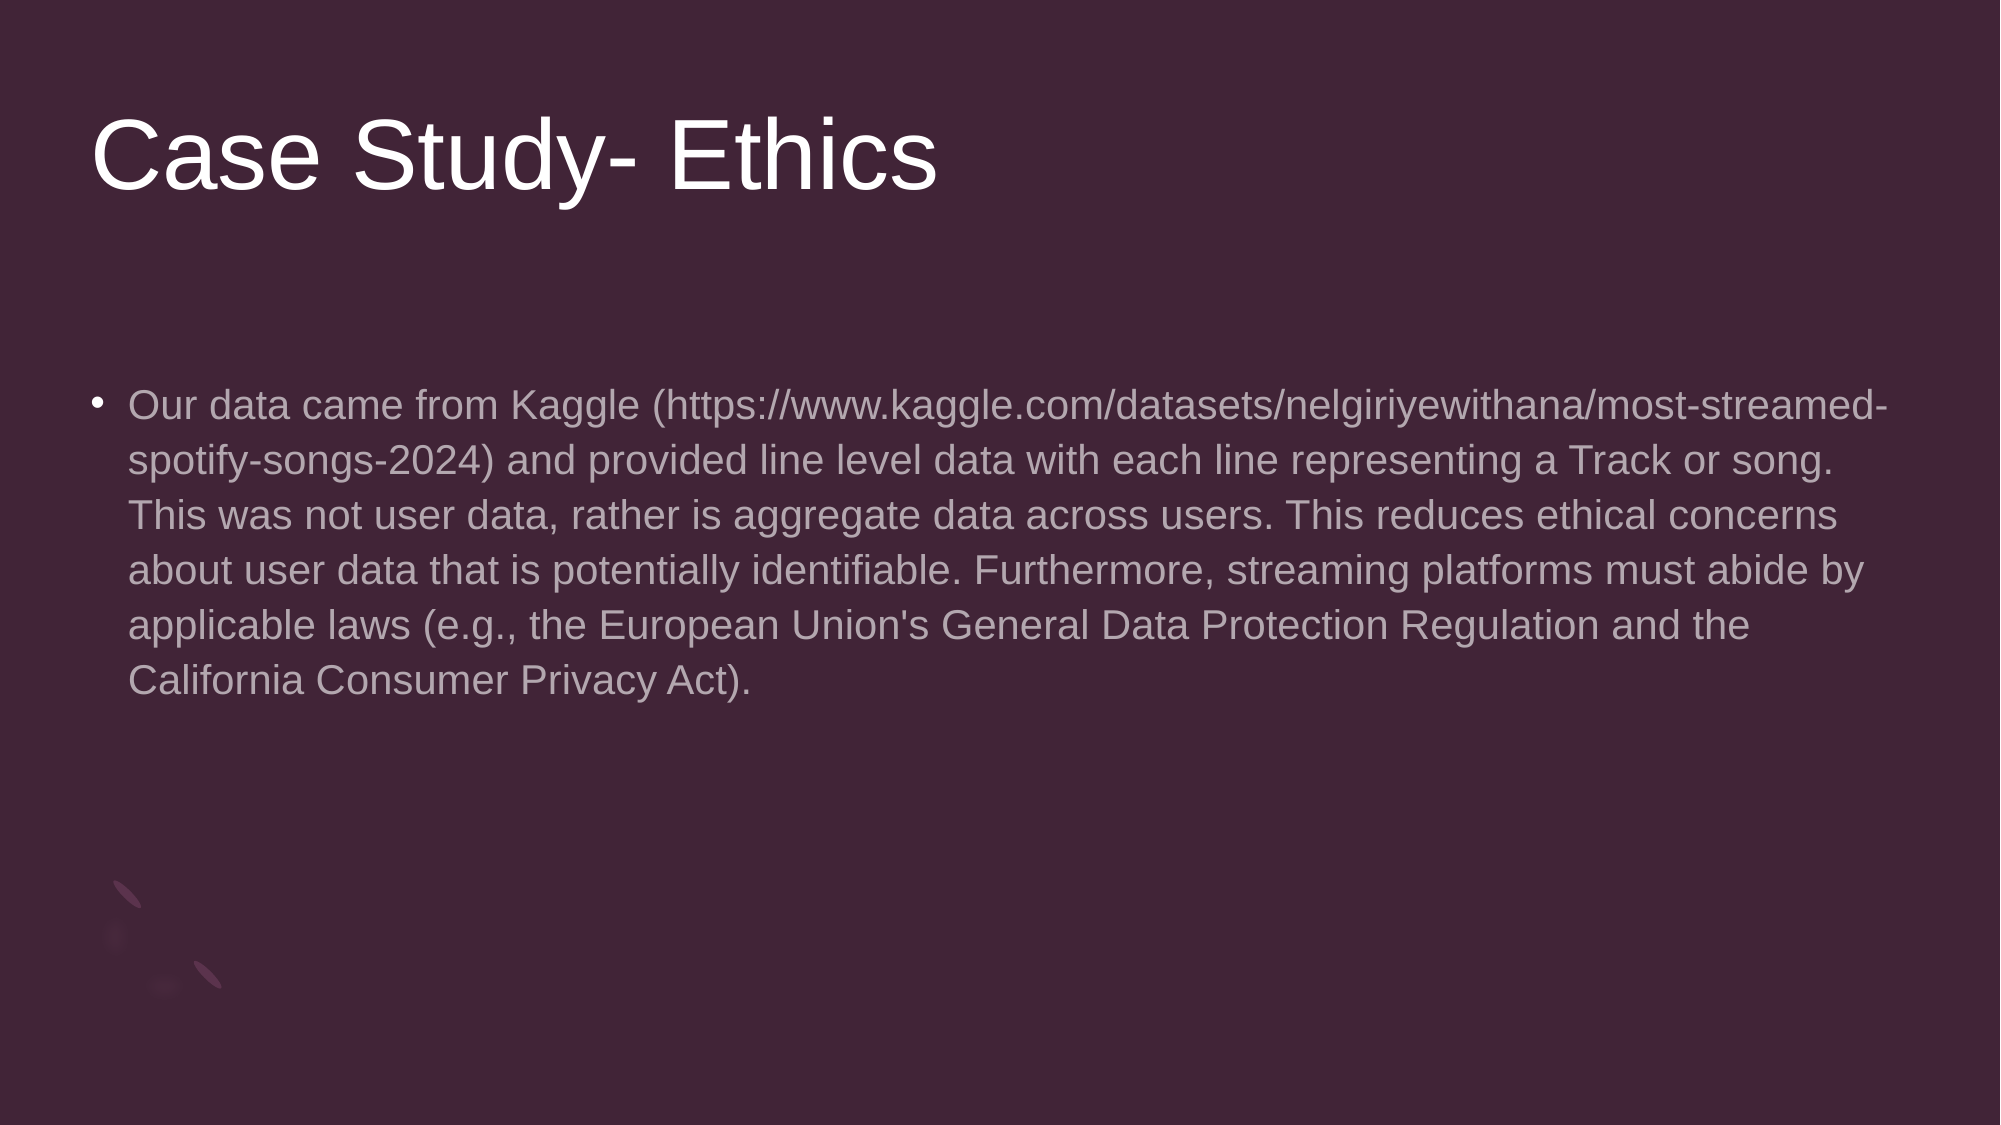

# Case Study- Ethics
Our data came from Kaggle (https://www.kaggle.com/datasets/nelgiriyewithana/most-streamed-spotify-songs-2024) and provided line level data with each line representing a Track or song. This was not user data, rather is aggregate data across users. This reduces ethical concerns about user data that is potentially identifiable. Furthermore, streaming platforms must abide by applicable laws (e.g., the European Union's General Data Protection Regulation and the California Consumer Privacy Act).